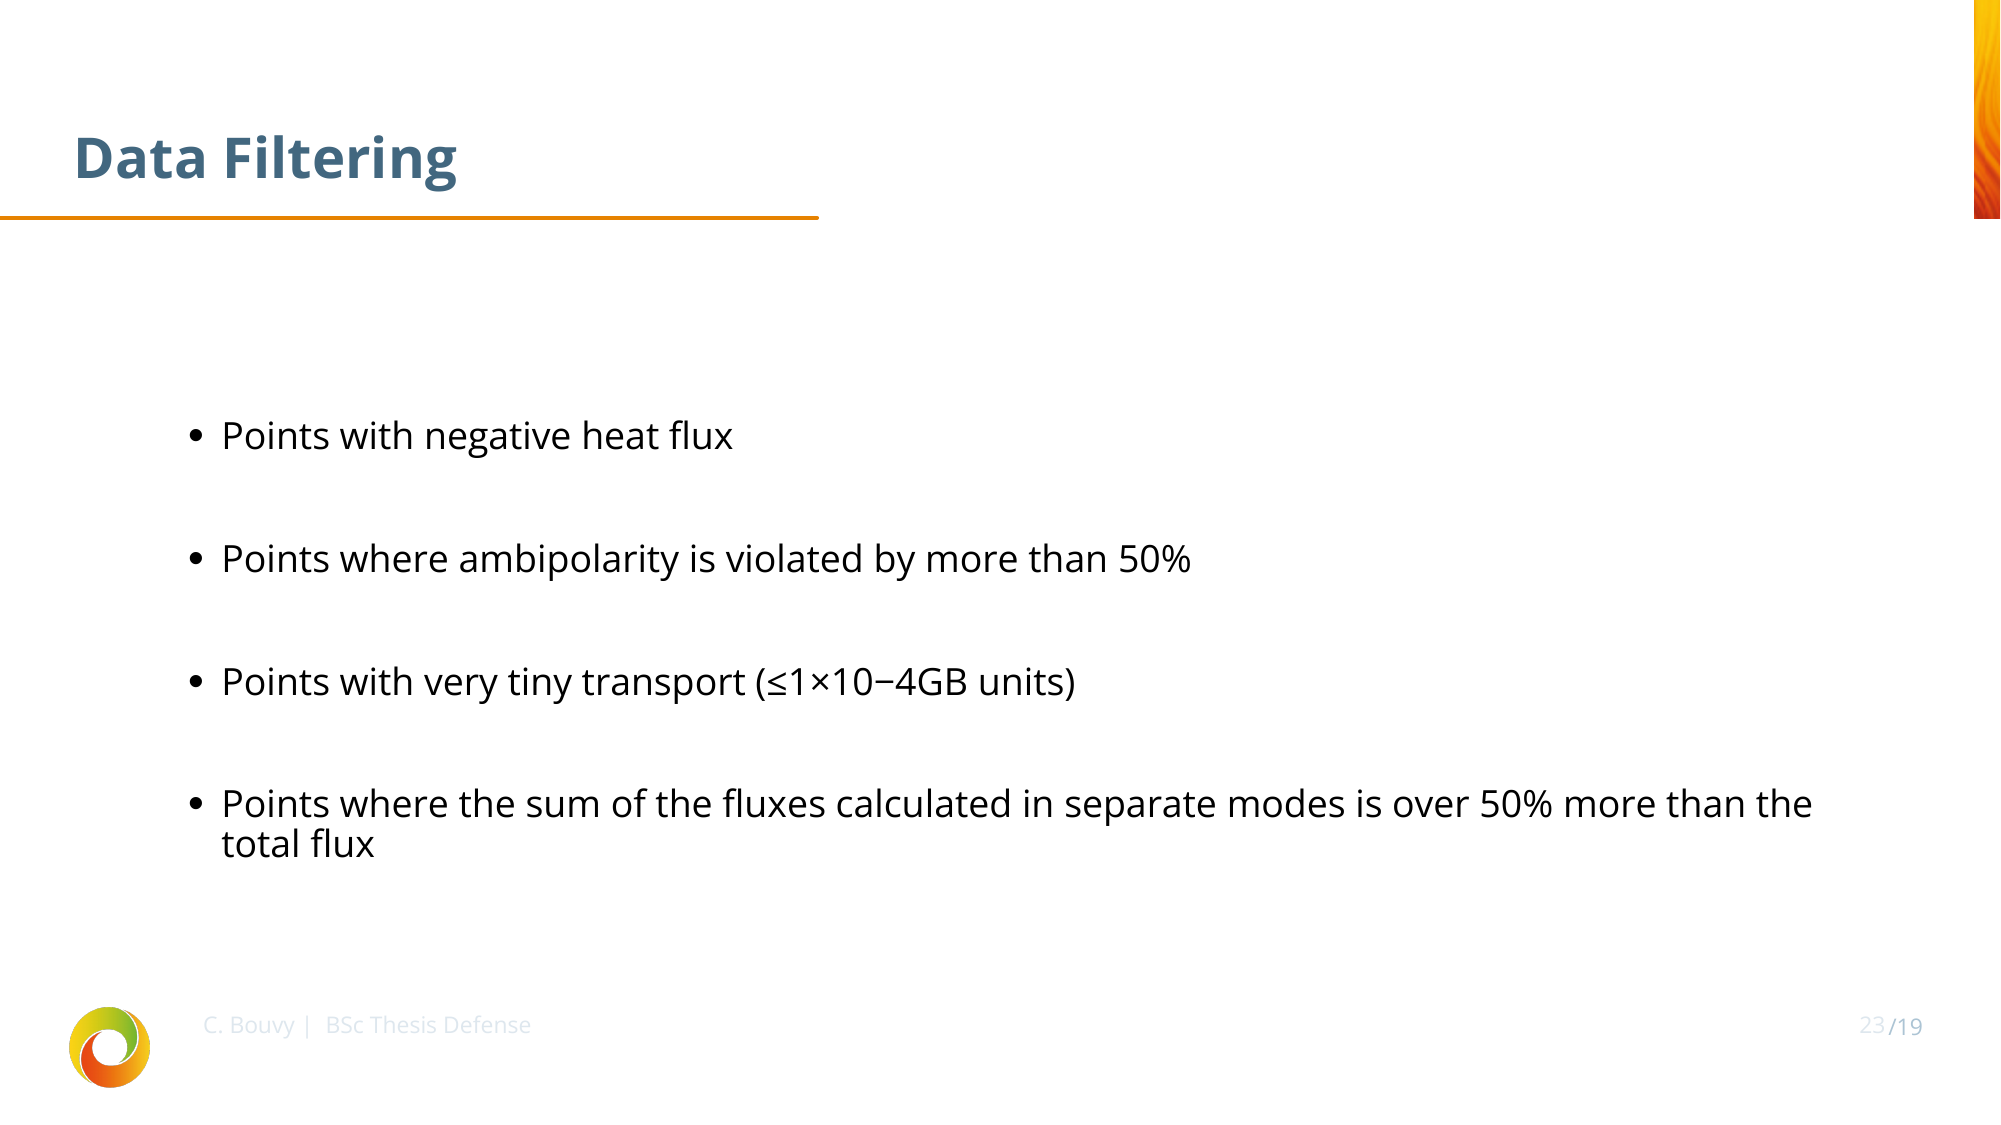

# Data Filtering

Points with negative heat flux

Points where ambipolarity is violated by more than 50%

Points with very tiny transport (≤1×10−4GB units)

Points where the sum of the fluxes calculated in separate modes is over 50% more than the total flux
C. Bouvy |  BSc Thesis Defense
23